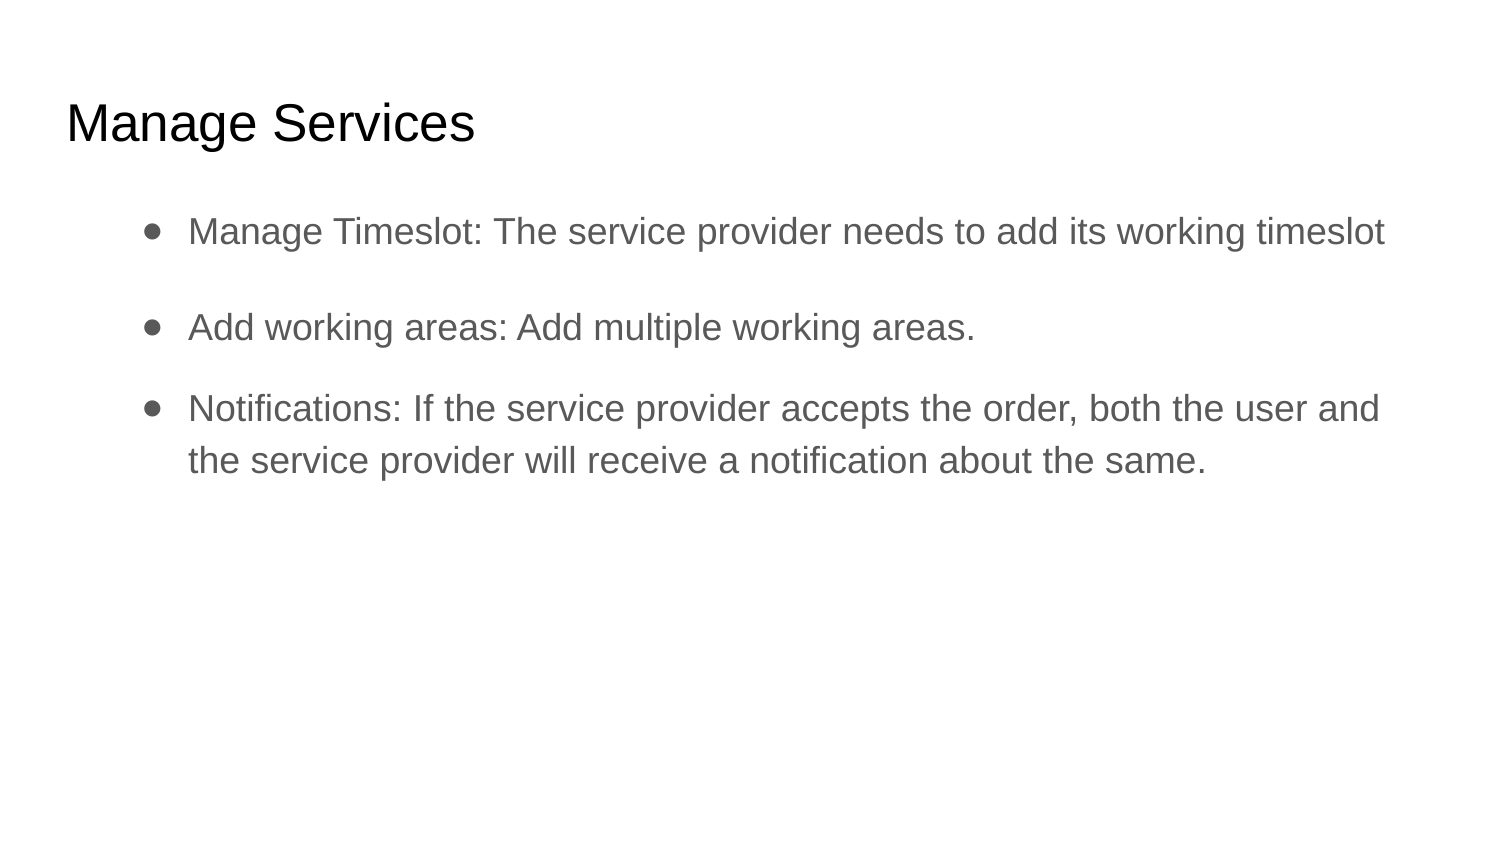

# Manage Services
Manage Timeslot: The service provider needs to add its working timeslot

Add working areas: Add multiple working areas.
Notifications: If the service provider accepts the order, both the user and the service provider will receive a notification about the same.